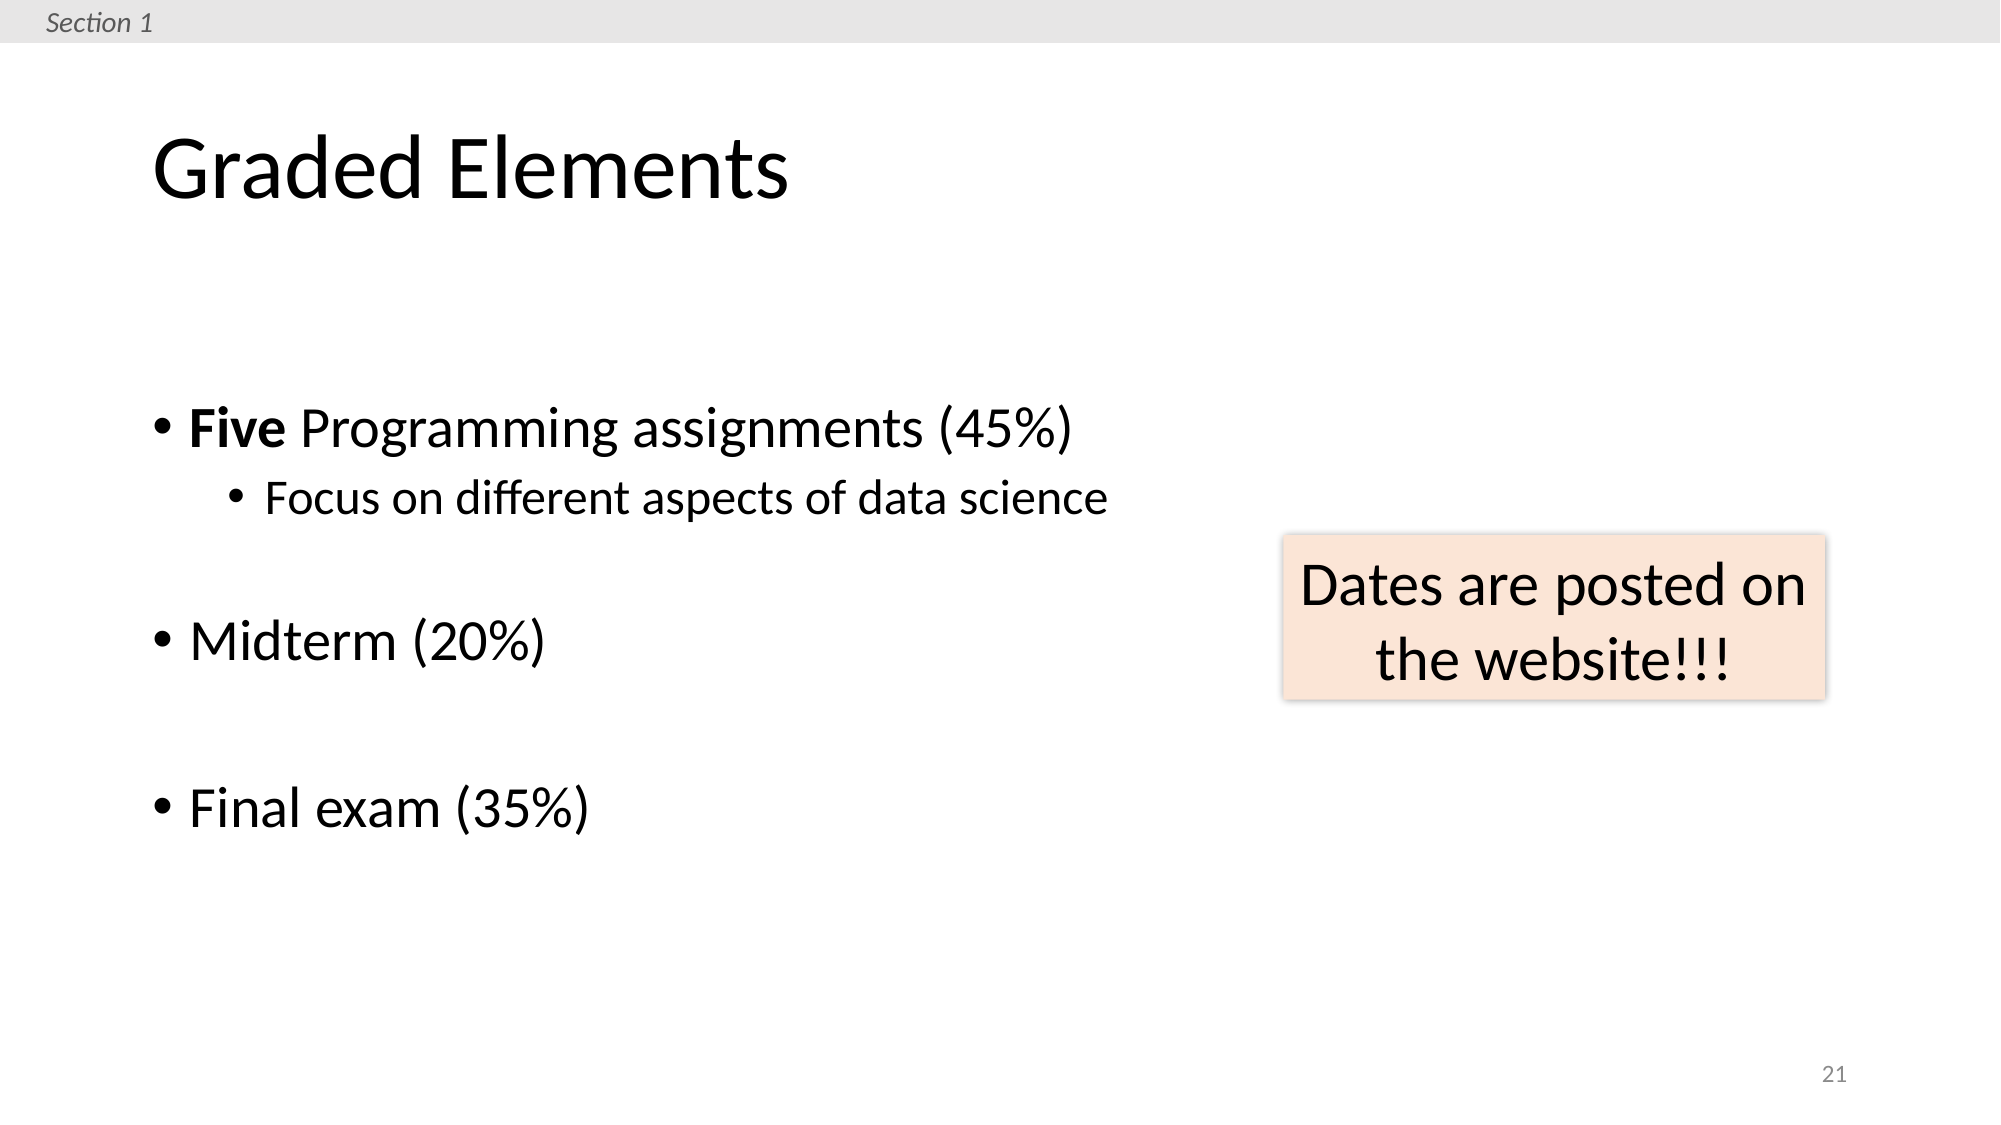

Section 1
# Graded Elements

Five Programming assignments (45%)
Focus on different aspects of data science

Midterm (20%)

Final exam (35%)

Dates are posted on the website!!!
21